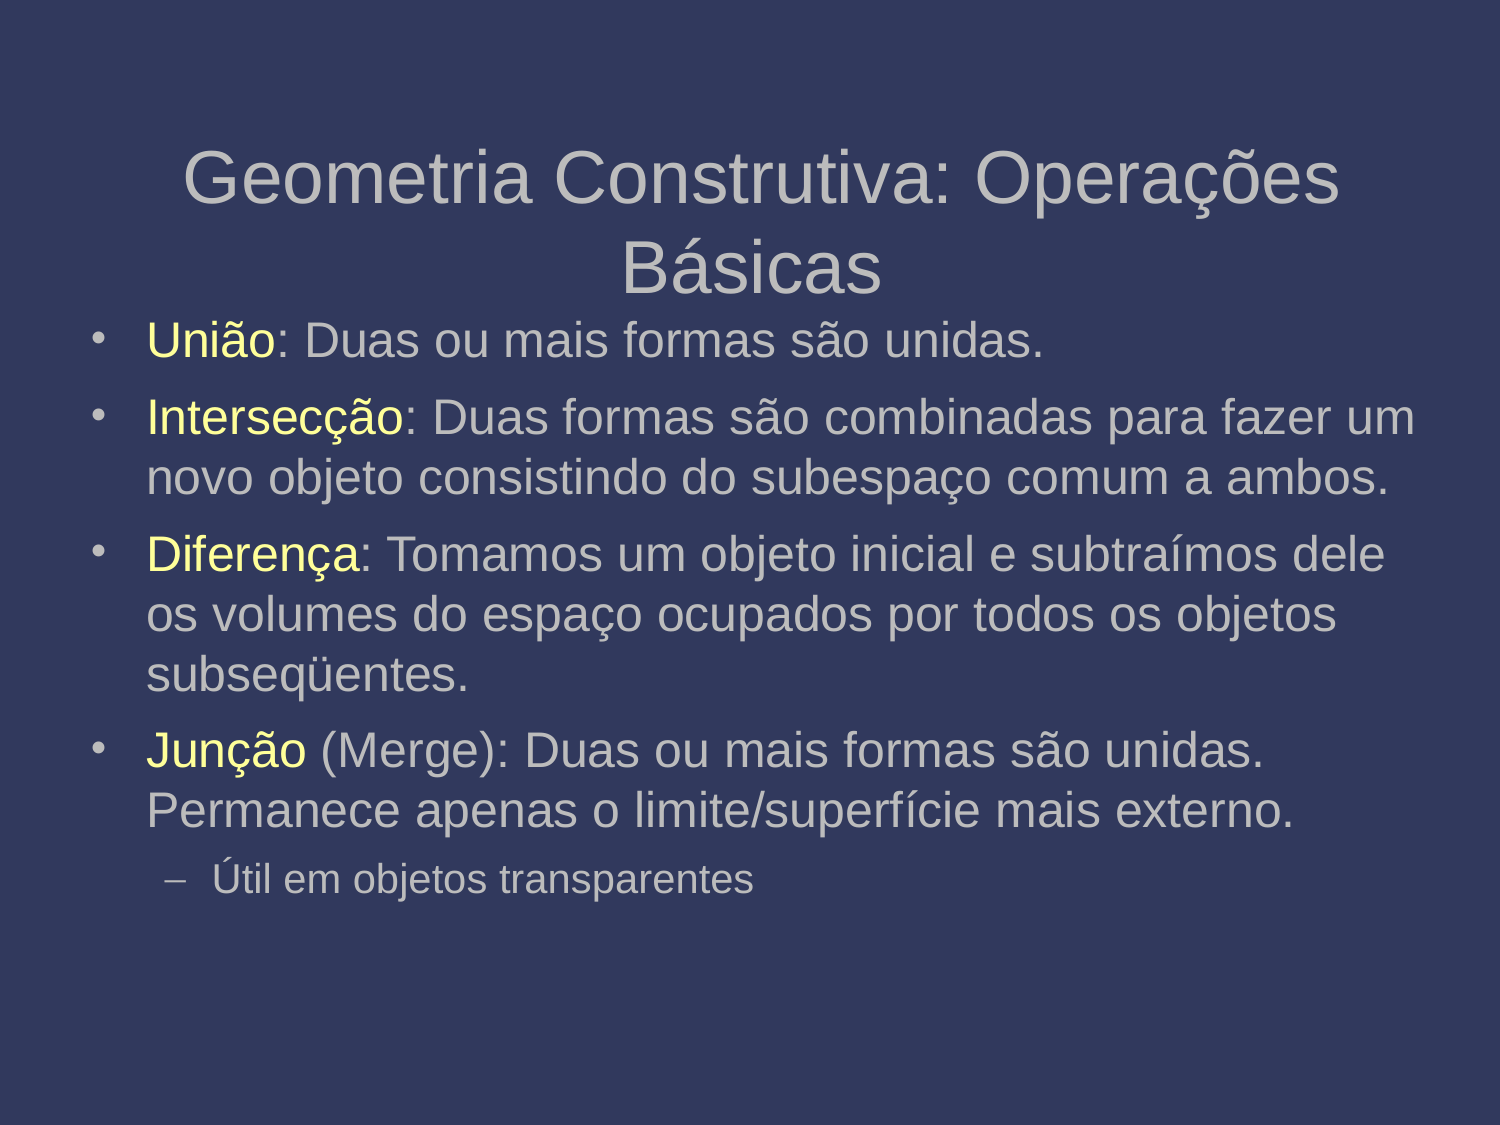

# Geometria Construtiva: Operações Básicas
União: Duas ou mais formas são unidas.
Intersecção: Duas formas são combinadas para fazer um novo objeto consistindo do subespaço comum a ambos.
Diferença: Tomamos um objeto inicial e subtraímos dele os volumes do espaço ocupados por todos os objetos subseqüentes.
Junção (Merge): Duas ou mais formas são unidas. Permanece apenas o limite/superfície mais externo.
Útil em objetos transparentes